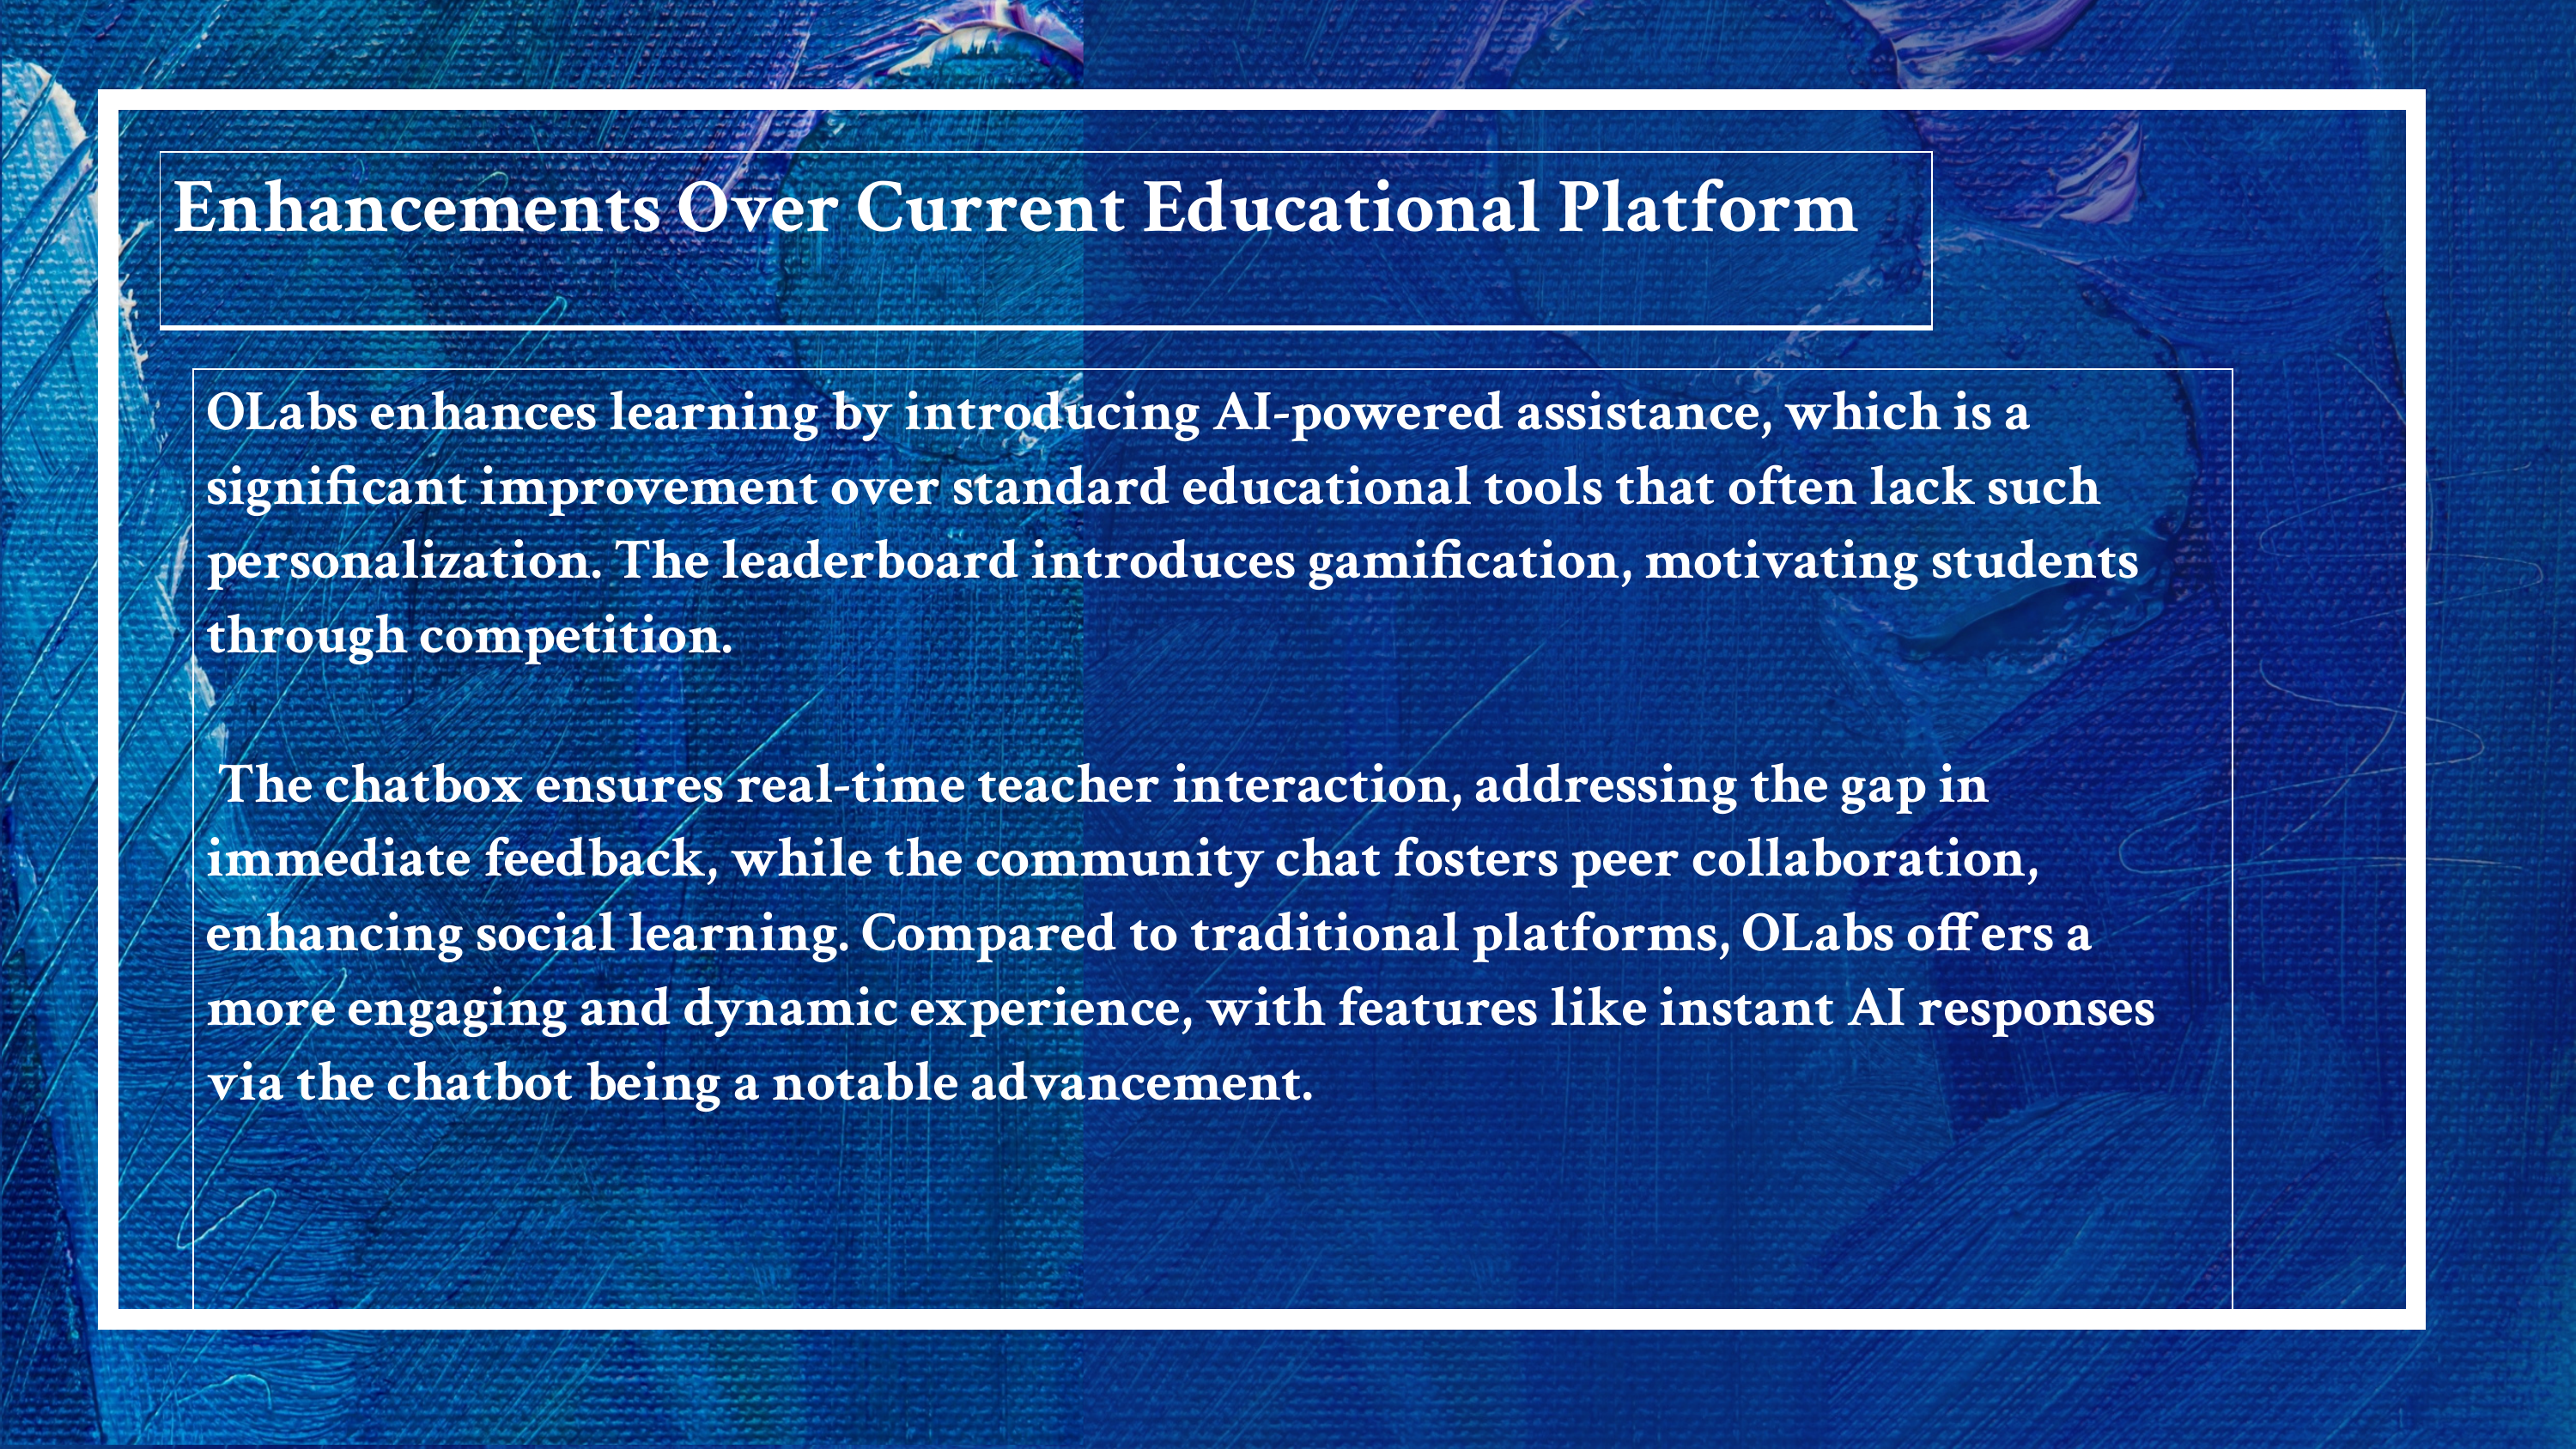

| Enhancements Over Current Educational Platform |
| --- |
| OLabs enhances learning by introducing AI-powered assistance, which is a significant improvement over standard educational tools that often lack such personalization. The leaderboard introduces gamification, motivating students through competition. The chatbox ensures real-time teacher interaction, addressing the gap in immediate feedback, while the community chat fosters peer collaboration, enhancing social learning. Compared to traditional platforms, OLabs offers a more engaging and dynamic experience, with features like instant AI responses via the chatbot being a notable advancement. |
| --- |